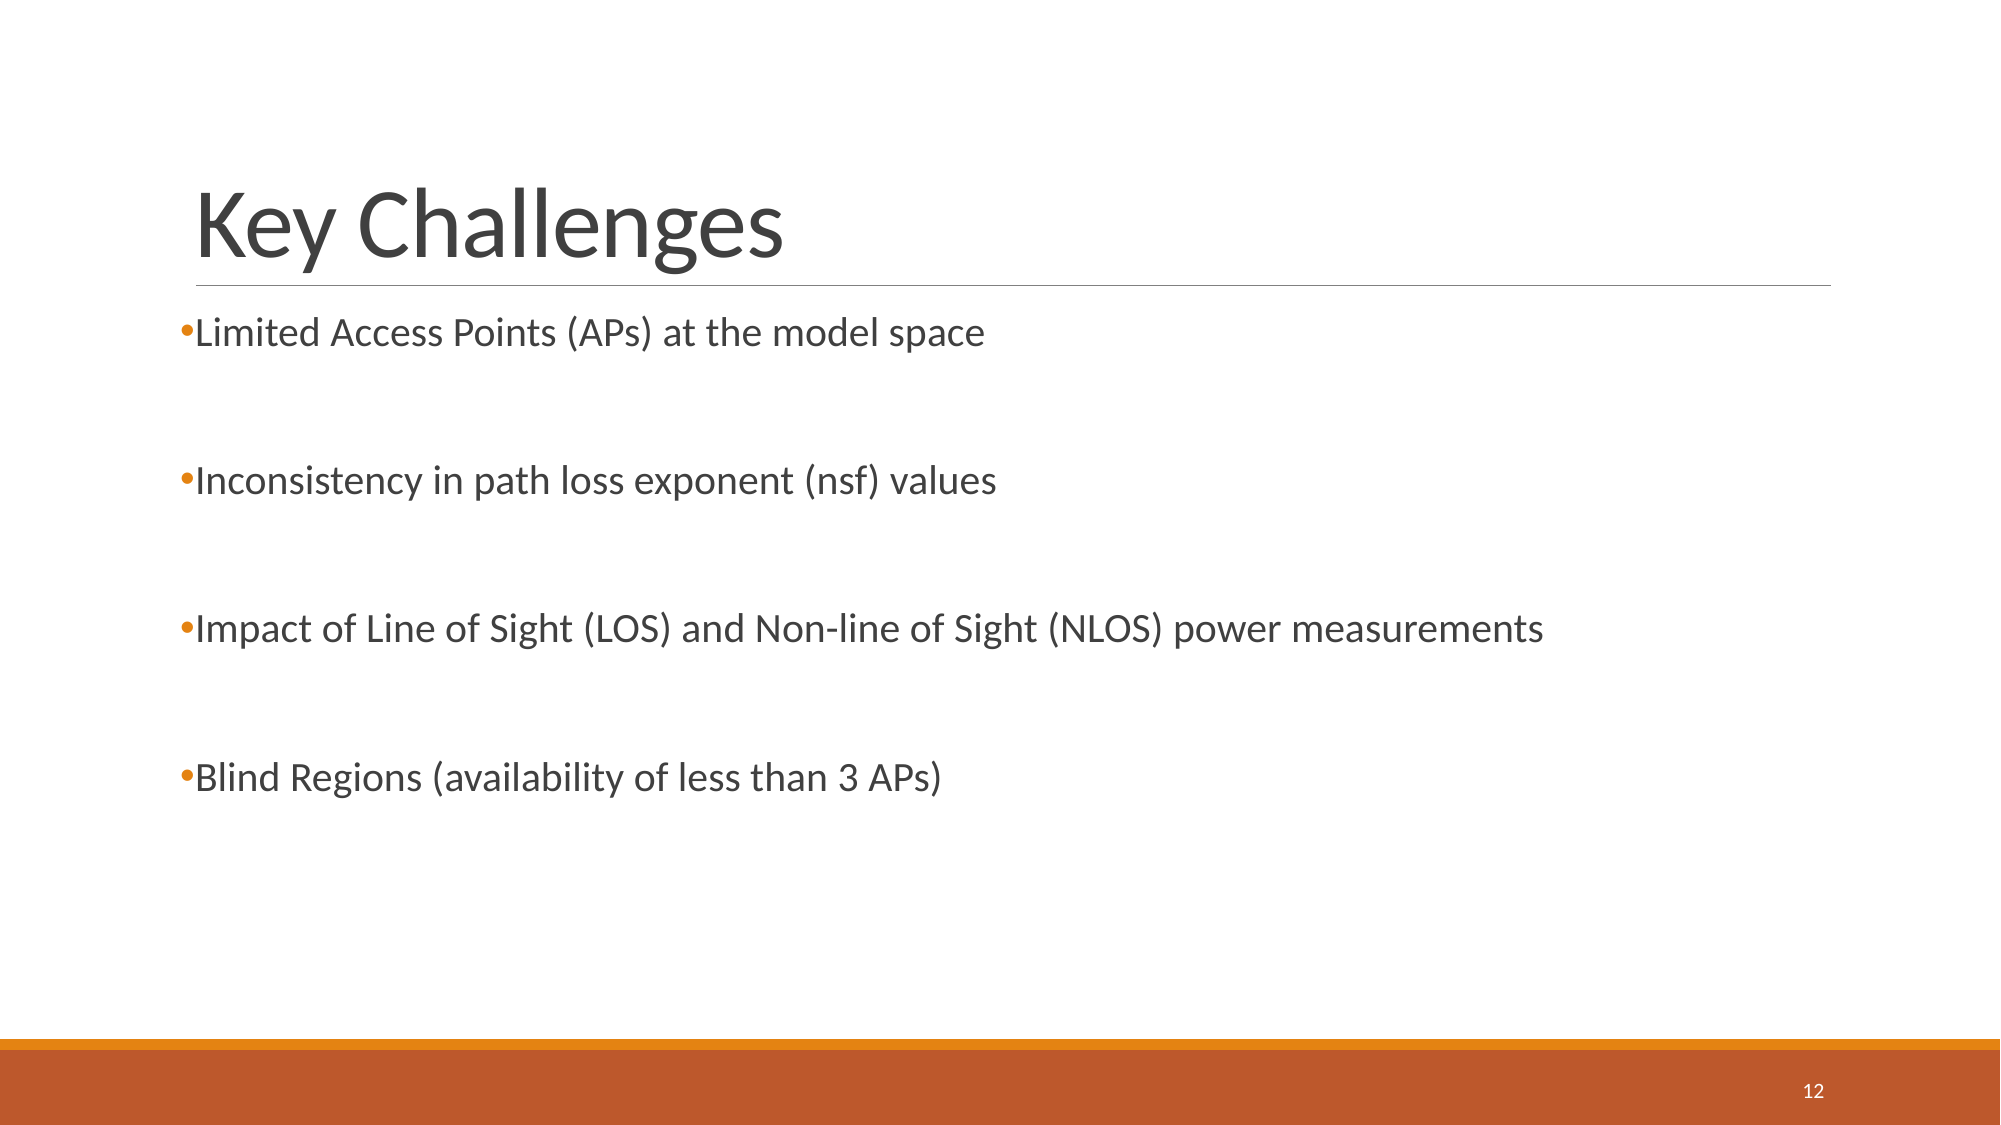

# Key Challenges
Limited Access Points (APs) at the model space

Inconsistency in path loss exponent (nsf) values

Impact of Line of Sight (LOS) and Non-line of Sight (NLOS) power measurements

Blind Regions (availability of less than 3 APs)

12